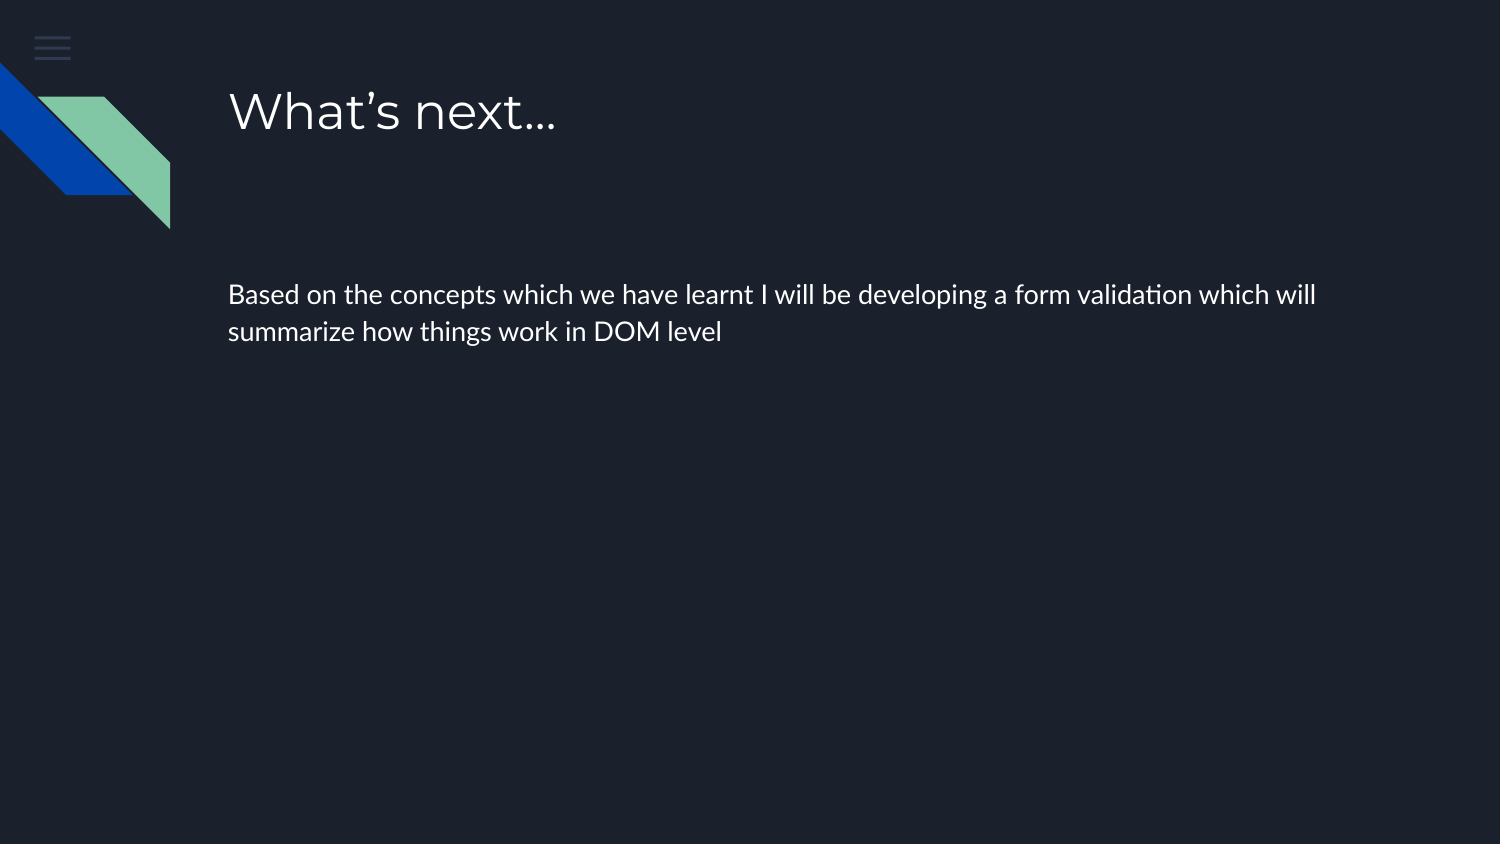

# What’s next…
Based on the concepts which we have learnt I will be developing a form validation which will summarize how things work in DOM level